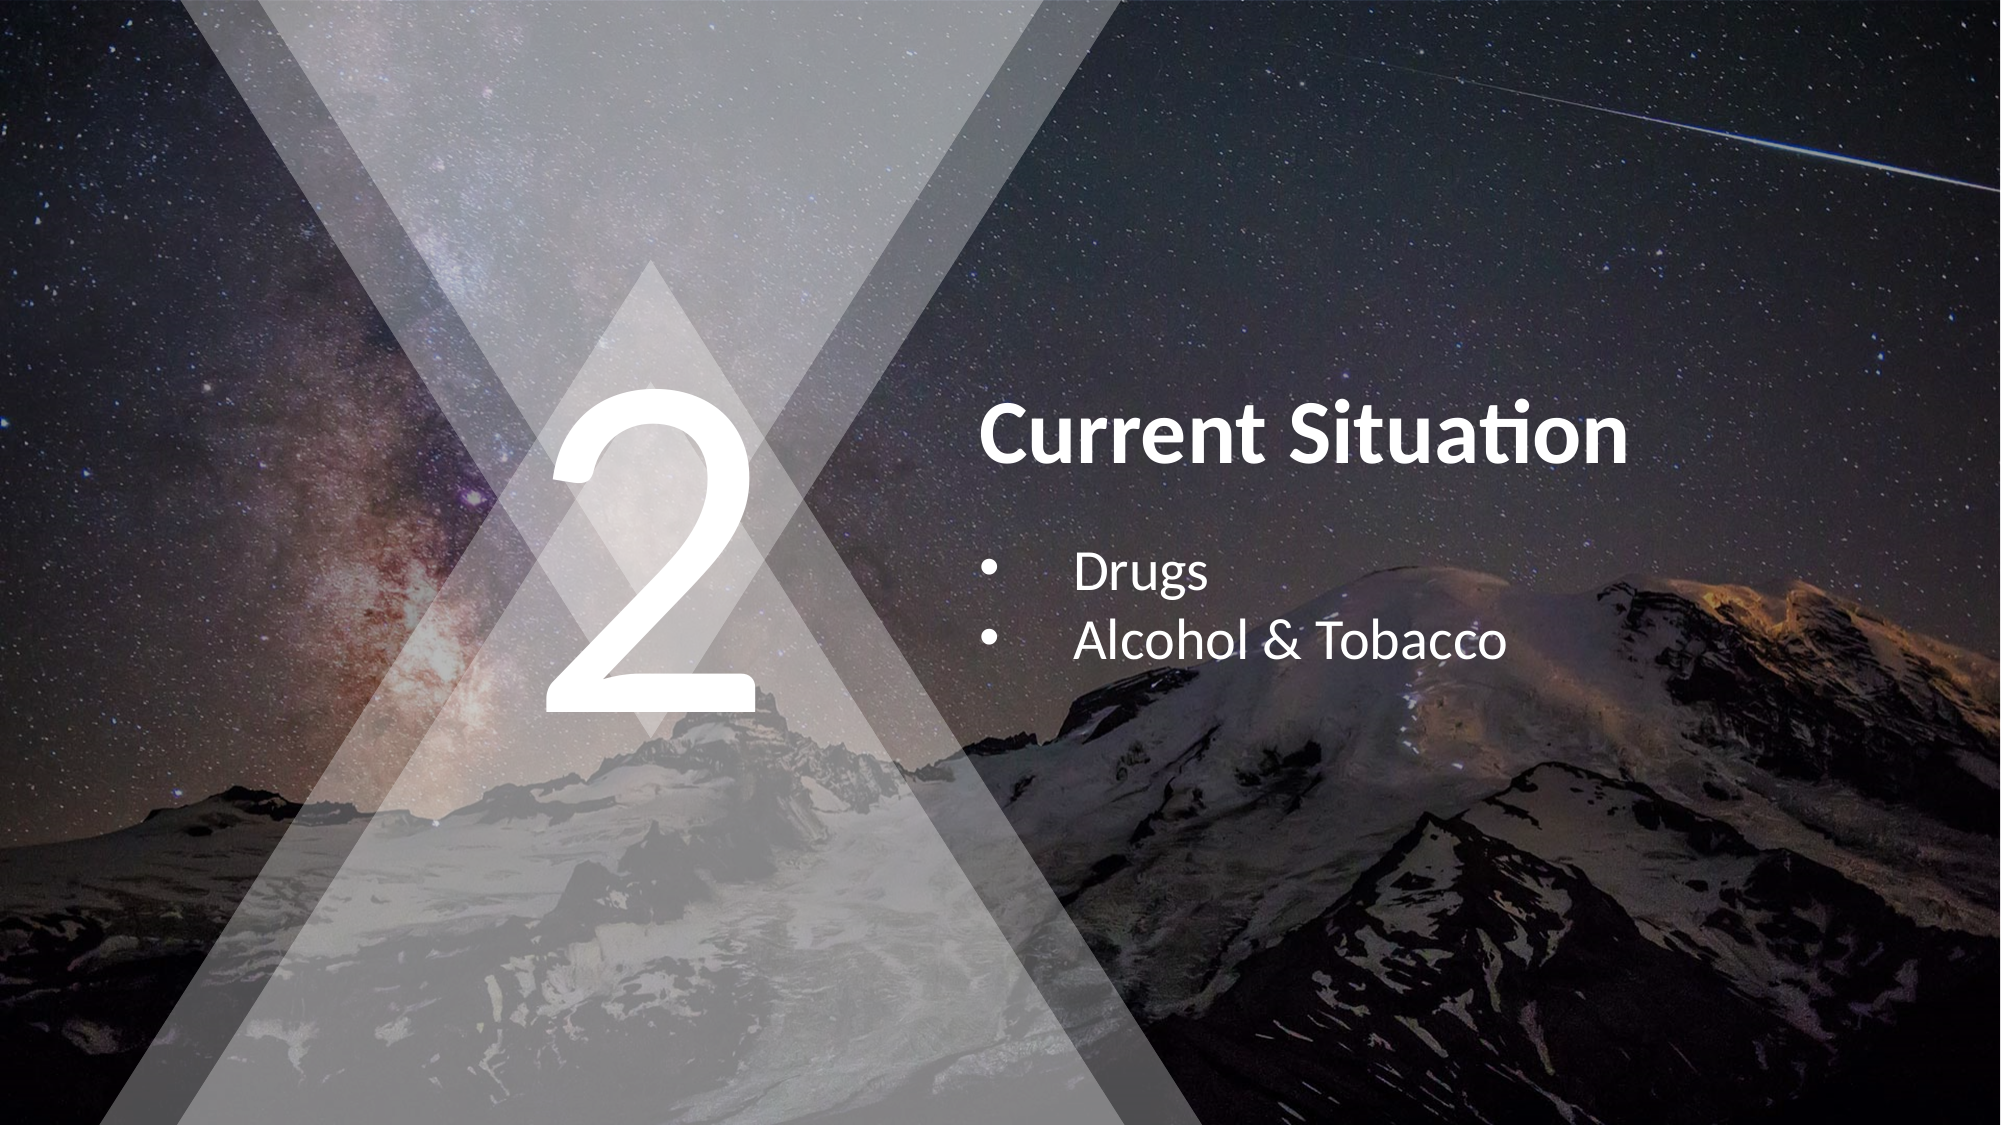

2
Current Situation

Drugs
Alcohol & Tobacco